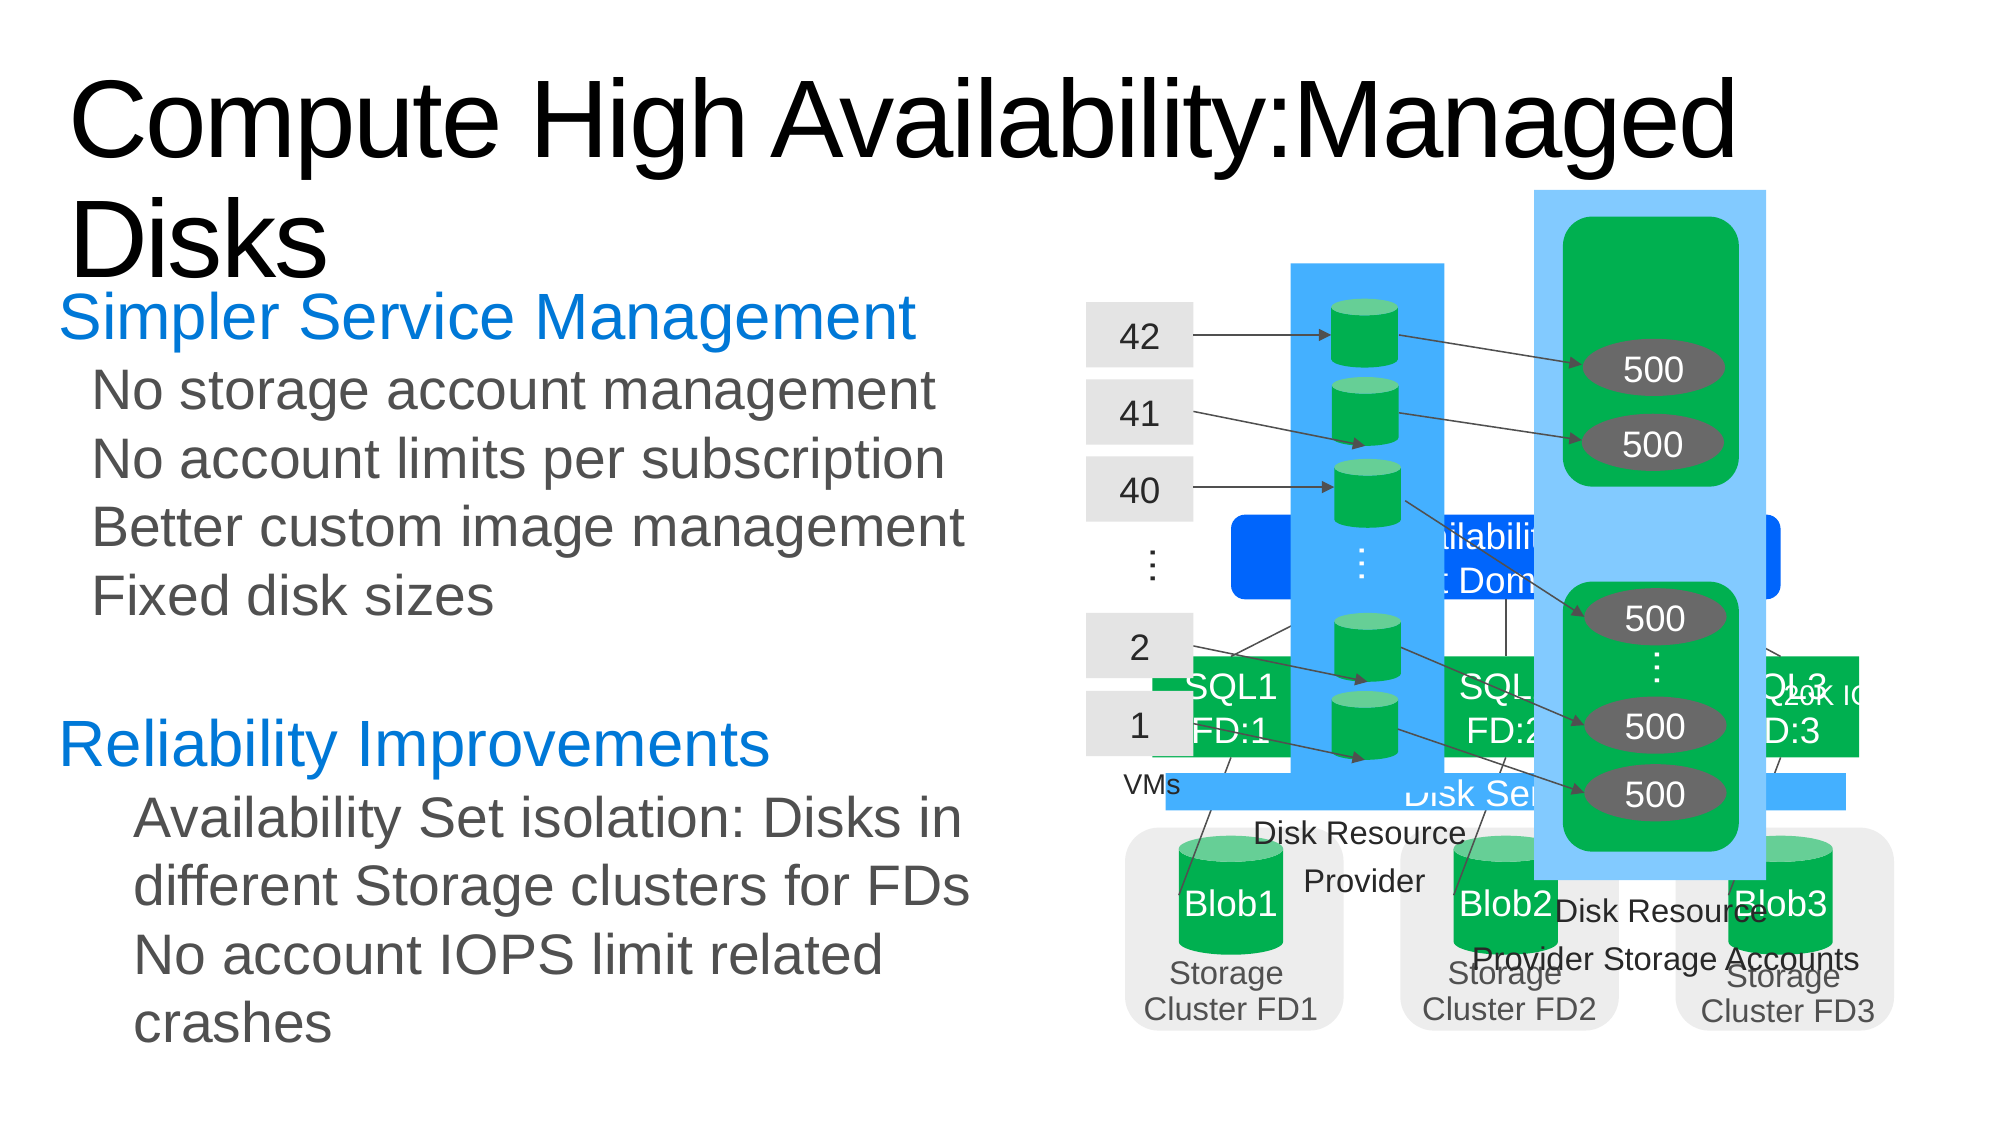

# Compute High Availability:Managed Disks

42
500

41
20K IOPs
500
40

…
…

500
2

…
20K IOPs
1

500
VMs
500
Disk Resource
Provider
Disk Resource
Provider Storage Accounts
Simpler Service Management
No storage account management
No account limits per subscription
Better custom image management
Fixed disk sizes

Reliability Improvements
Availability Set isolation: Disks in different Storage clusters for FDs
No account IOPS limit related crashes

Availability Set
Fault Domains: 3
SQL1
FD:1
SQL2
FD:2
SQL3
FD:3
Disk Service

Blob3
Blob1
Blob2
Storage
Cluster FD1
Storage
Cluster FD2
Storage
Cluster FD3